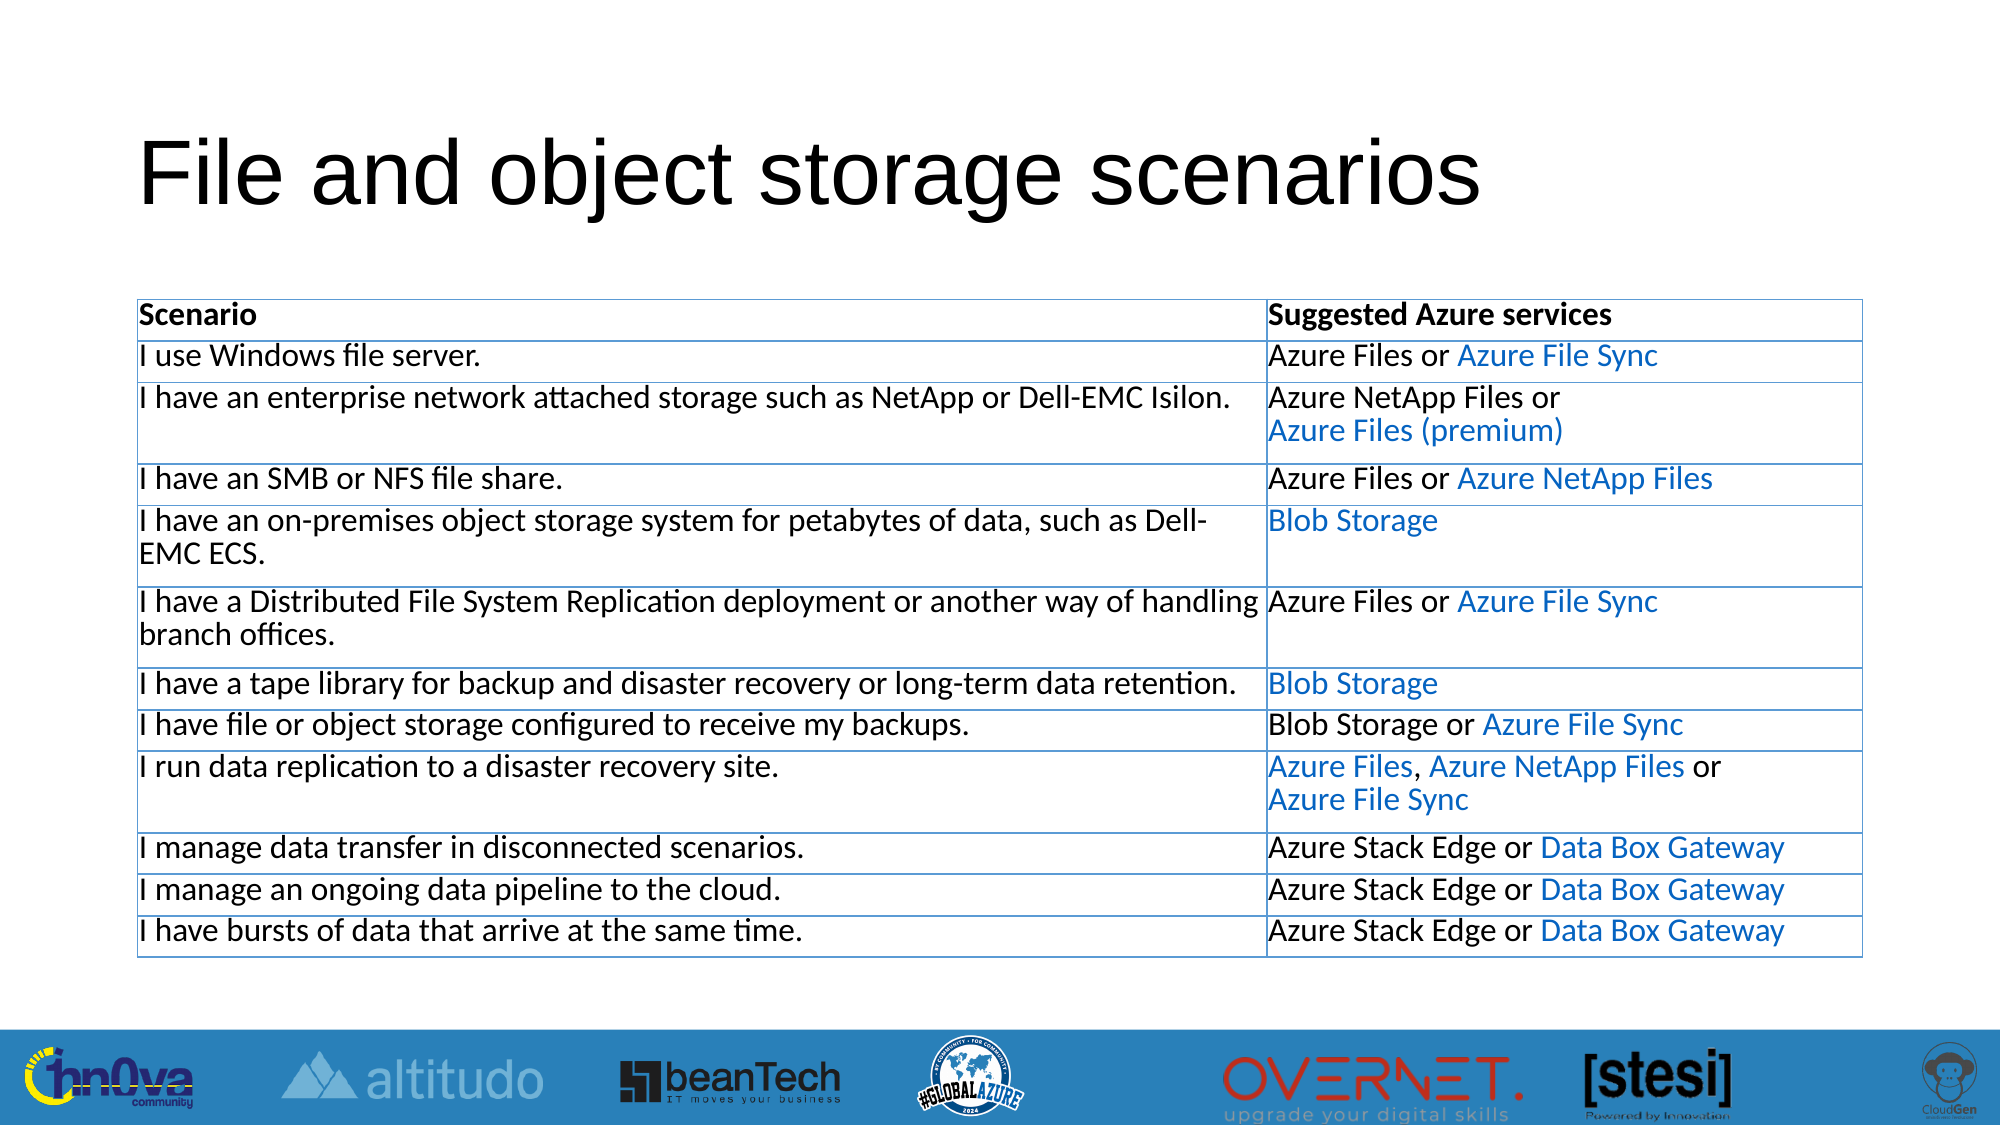

# File and object storage scenarios
| Scenario | Suggested Azure services |
| --- | --- |
| I use Windows file server. | Azure Files or Azure File Sync |
| I have an enterprise network attached storage such as NetApp or Dell-EMC Isilon. | Azure NetApp Files or Azure Files (premium) |
| I have an SMB or NFS file share. | Azure Files or Azure NetApp Files |
| I have an on-premises object storage system for petabytes of data, such as Dell-EMC ECS. | Blob Storage |
| I have a Distributed File System Replication deployment or another way of handling branch offices. | Azure Files or Azure File Sync |
| I have a tape library for backup and disaster recovery or long-term data retention. | Blob Storage |
| I have file or object storage configured to receive my backups. | Blob Storage or Azure File Sync |
| I run data replication to a disaster recovery site. | Azure Files, Azure NetApp Files or Azure File Sync |
| I manage data transfer in disconnected scenarios. | Azure Stack Edge or Data Box Gateway |
| I manage an ongoing data pipeline to the cloud. | Azure Stack Edge or Data Box Gateway |
| I have bursts of data that arrive at the same time. | Azure Stack Edge or Data Box Gateway |